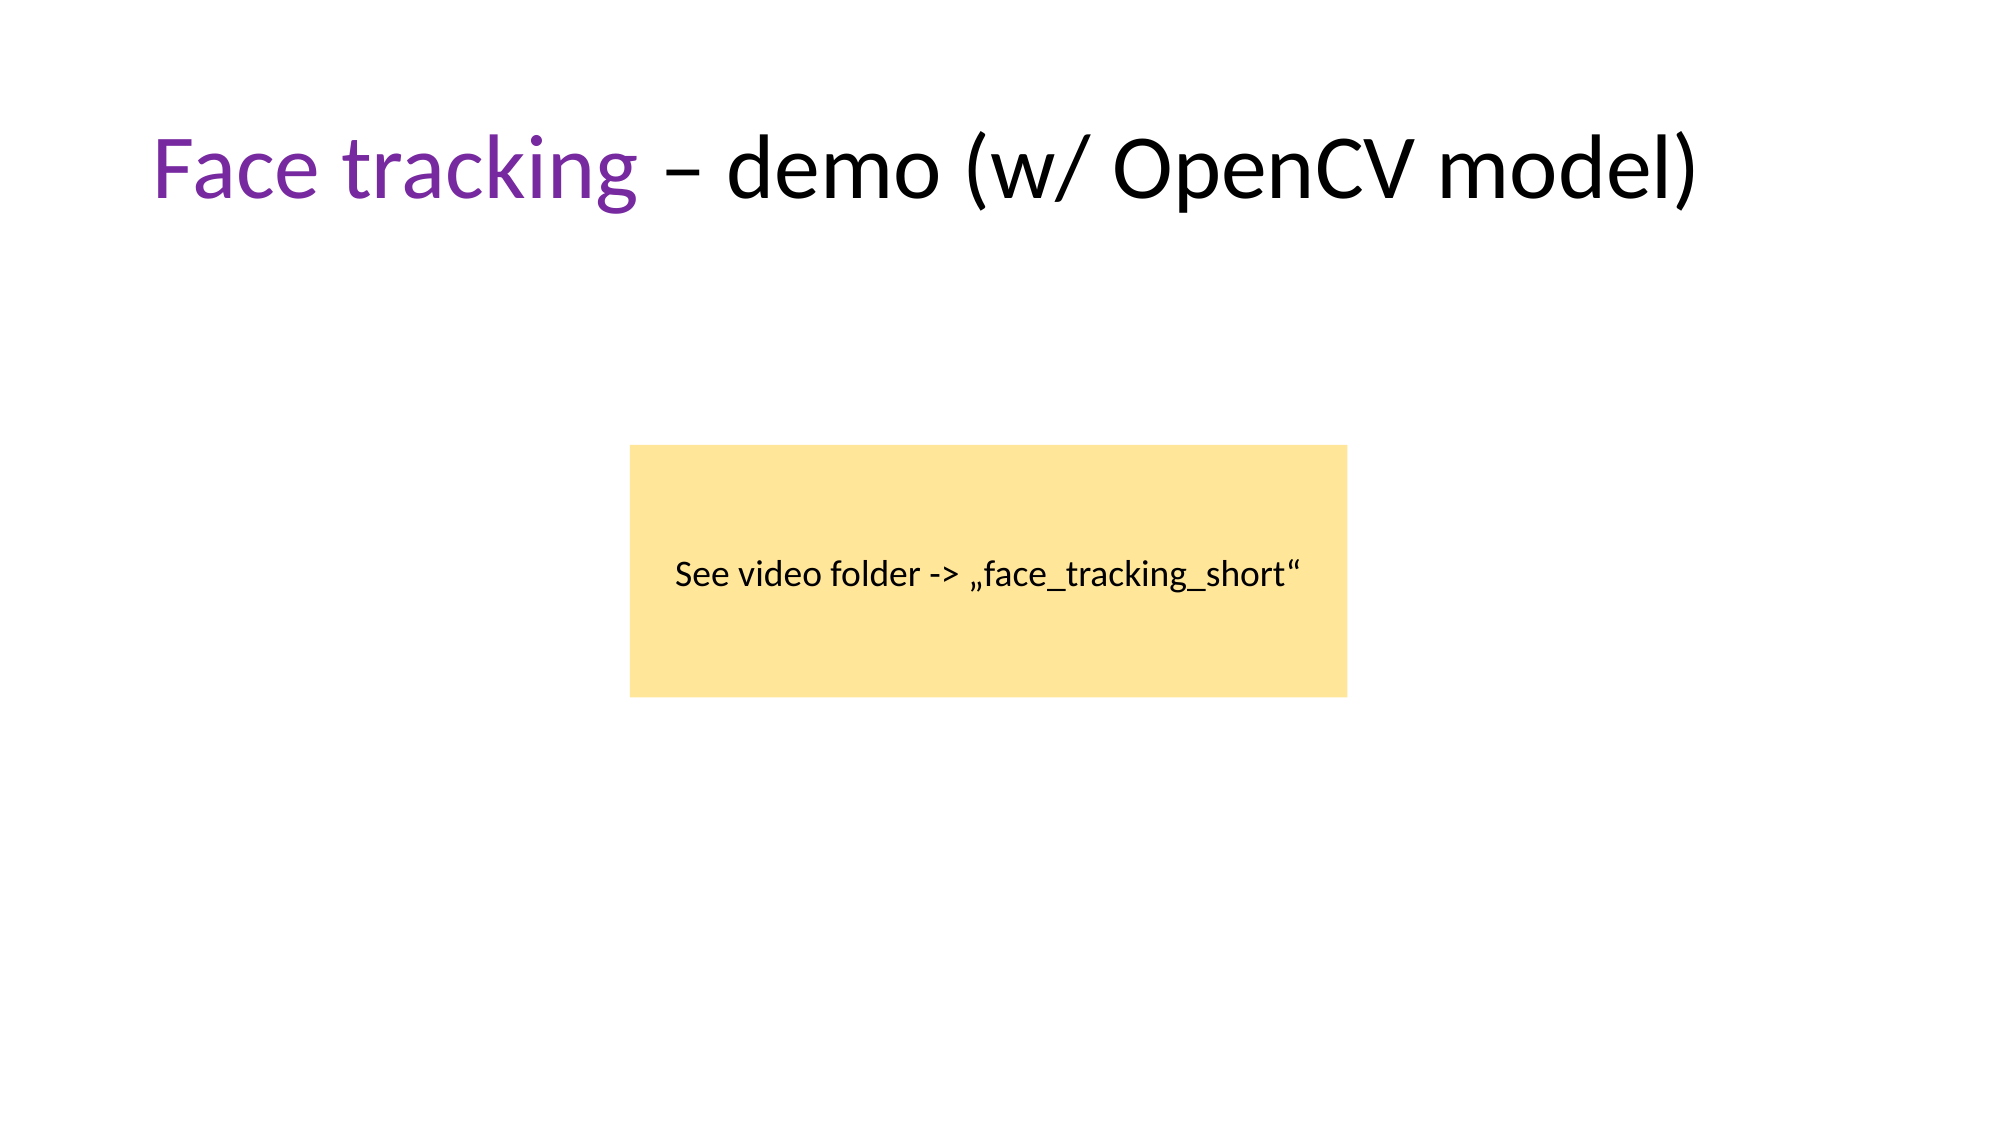

# Face tracking – demo (w/ OpenCV model)
See video folder -> „face_tracking_short“